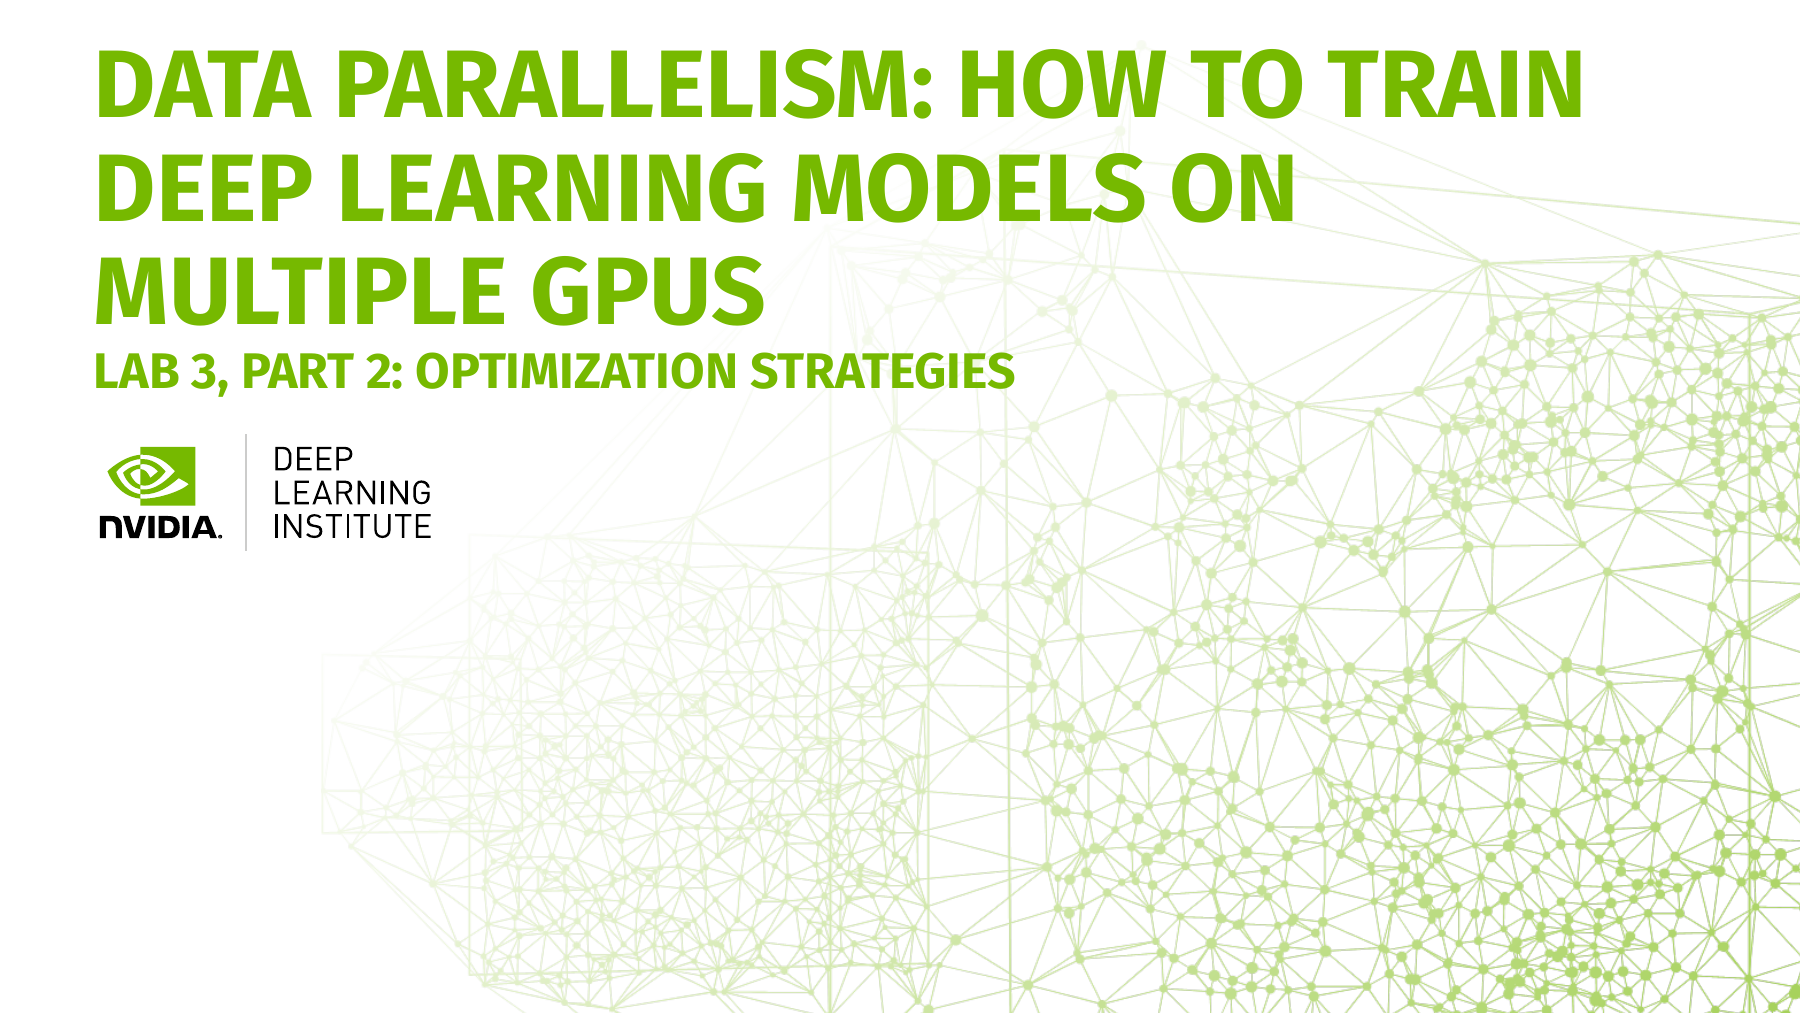

# Data Parallelism: How to Train Deep Learning Models on Multiple GPUs lab 3, part 2: optimization strategies